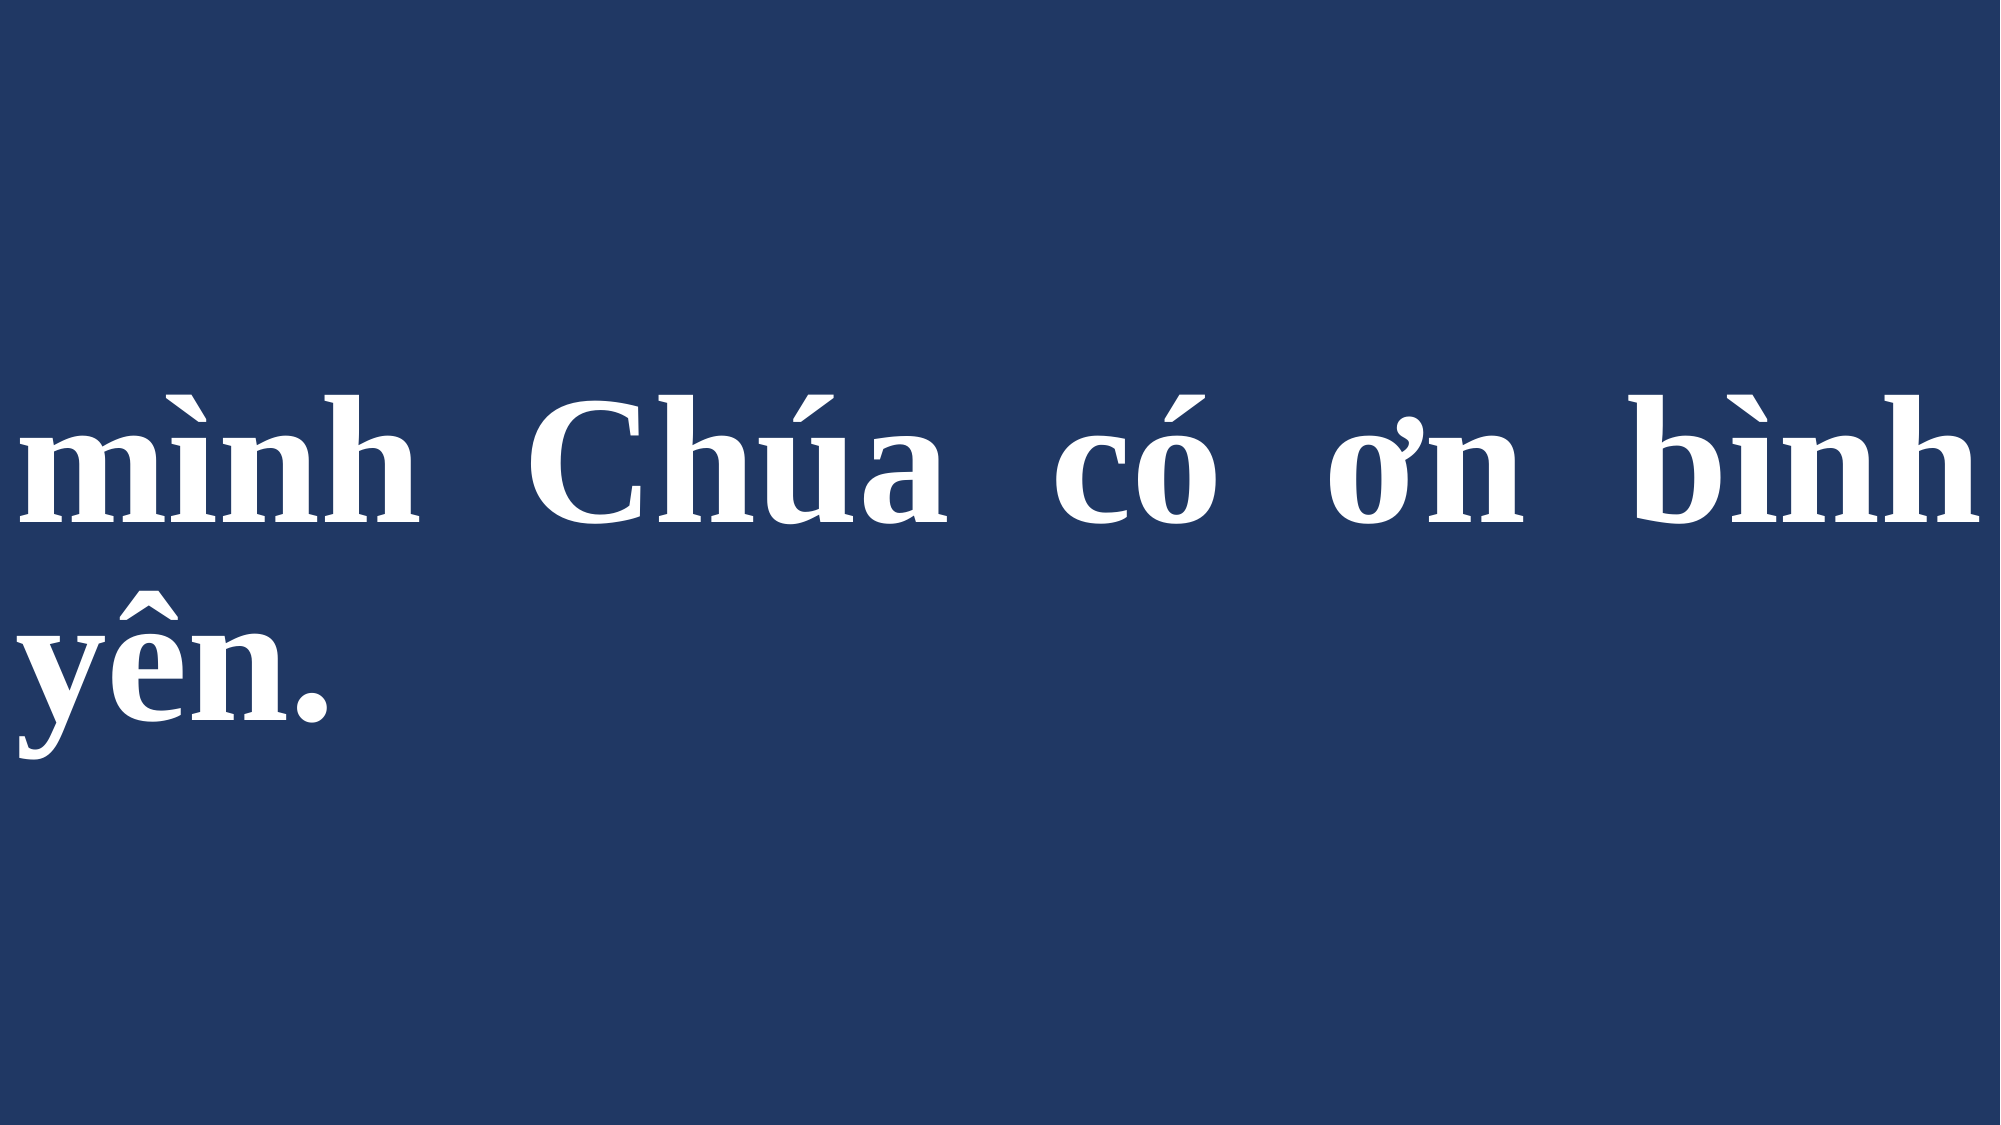

# mình Chúa có ơn bình yên.